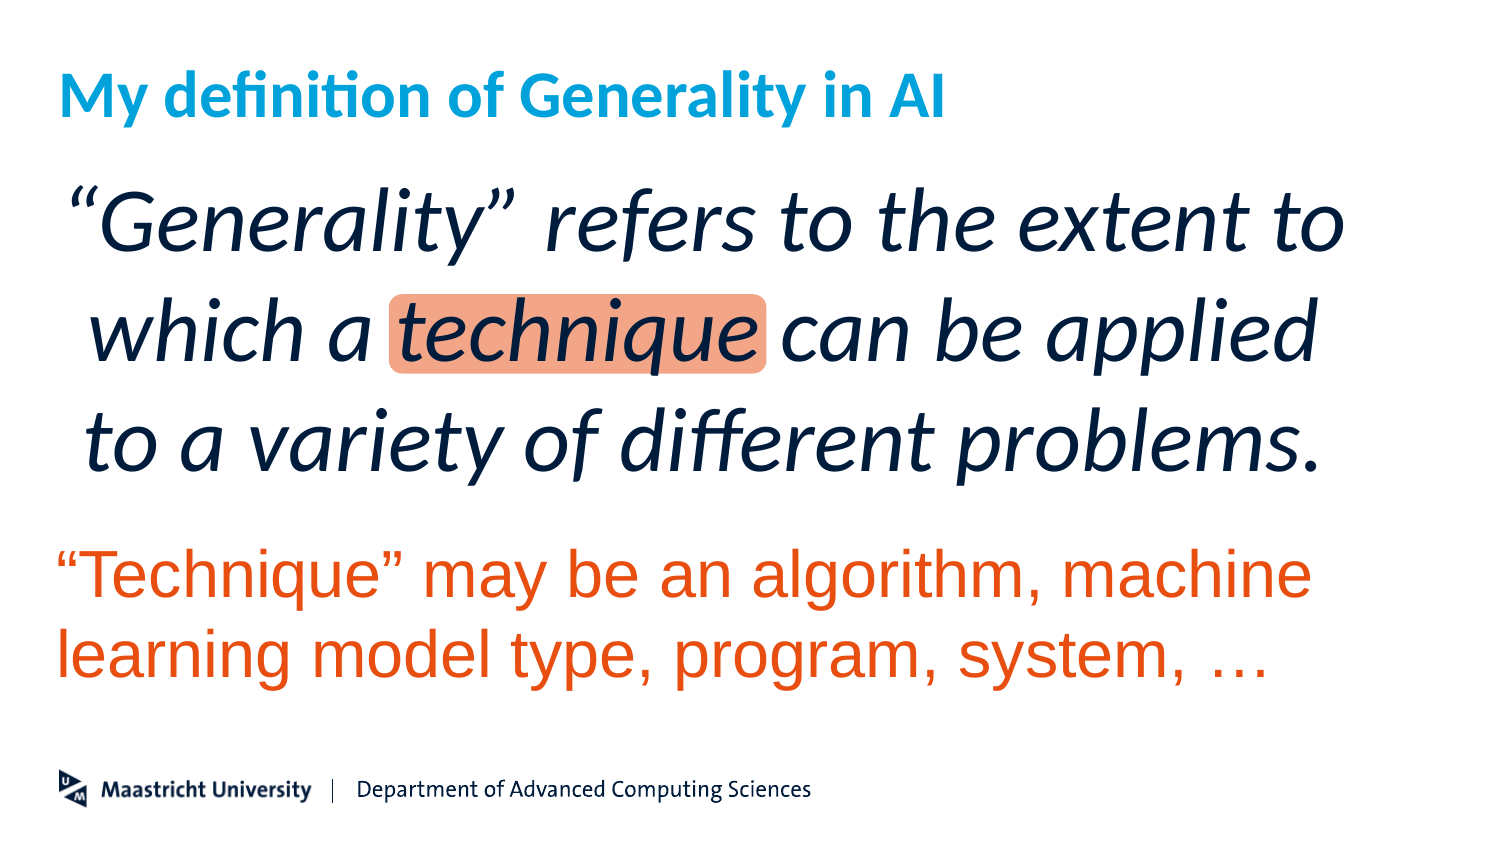

# My definition of Generality in AI
“Generality” refers to the extent to which a technique can be applied to a variety of different problems.

“Technique” may be an algorithm, machine learning model type, program, system, …